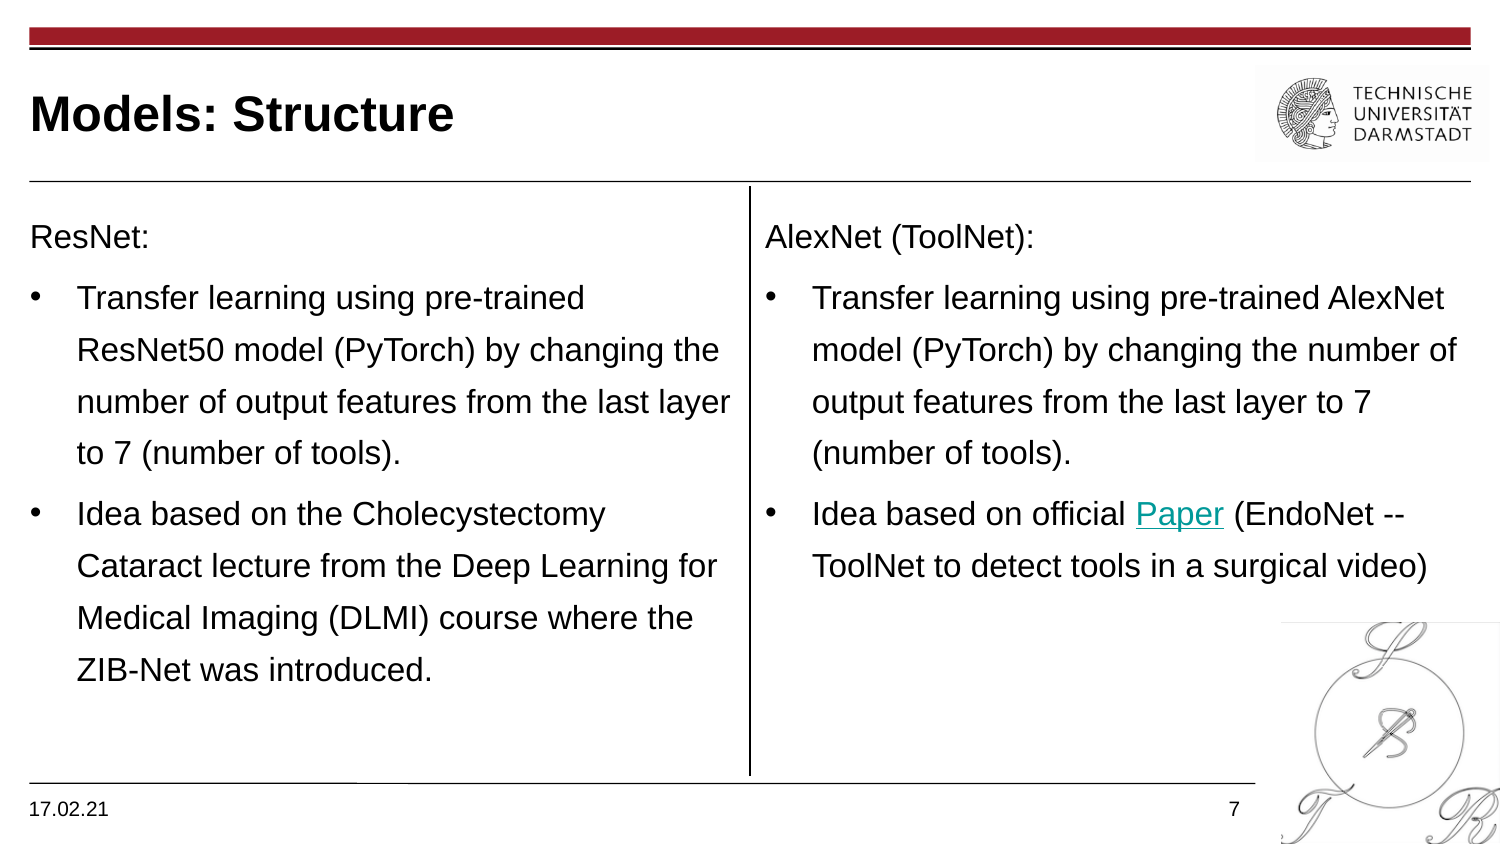

# Models: Structure
ResNet:
Transfer learning using pre-trained ResNet50 model (PyTorch) by changing the number of output features from the last layer to 7 (number of tools).
Idea based on the Cholecystectomy Cataract lecture from the Deep Learning for Medical Imaging (DLMI) course where the ZIB-Net was introduced.
AlexNet (ToolNet):
Transfer learning using pre-trained AlexNet model (PyTorch) by changing the number of output features from the last layer to 7 (number of tools).
Idea based on official Paper (EndoNet -- ToolNet to detect tools in a surgical video)